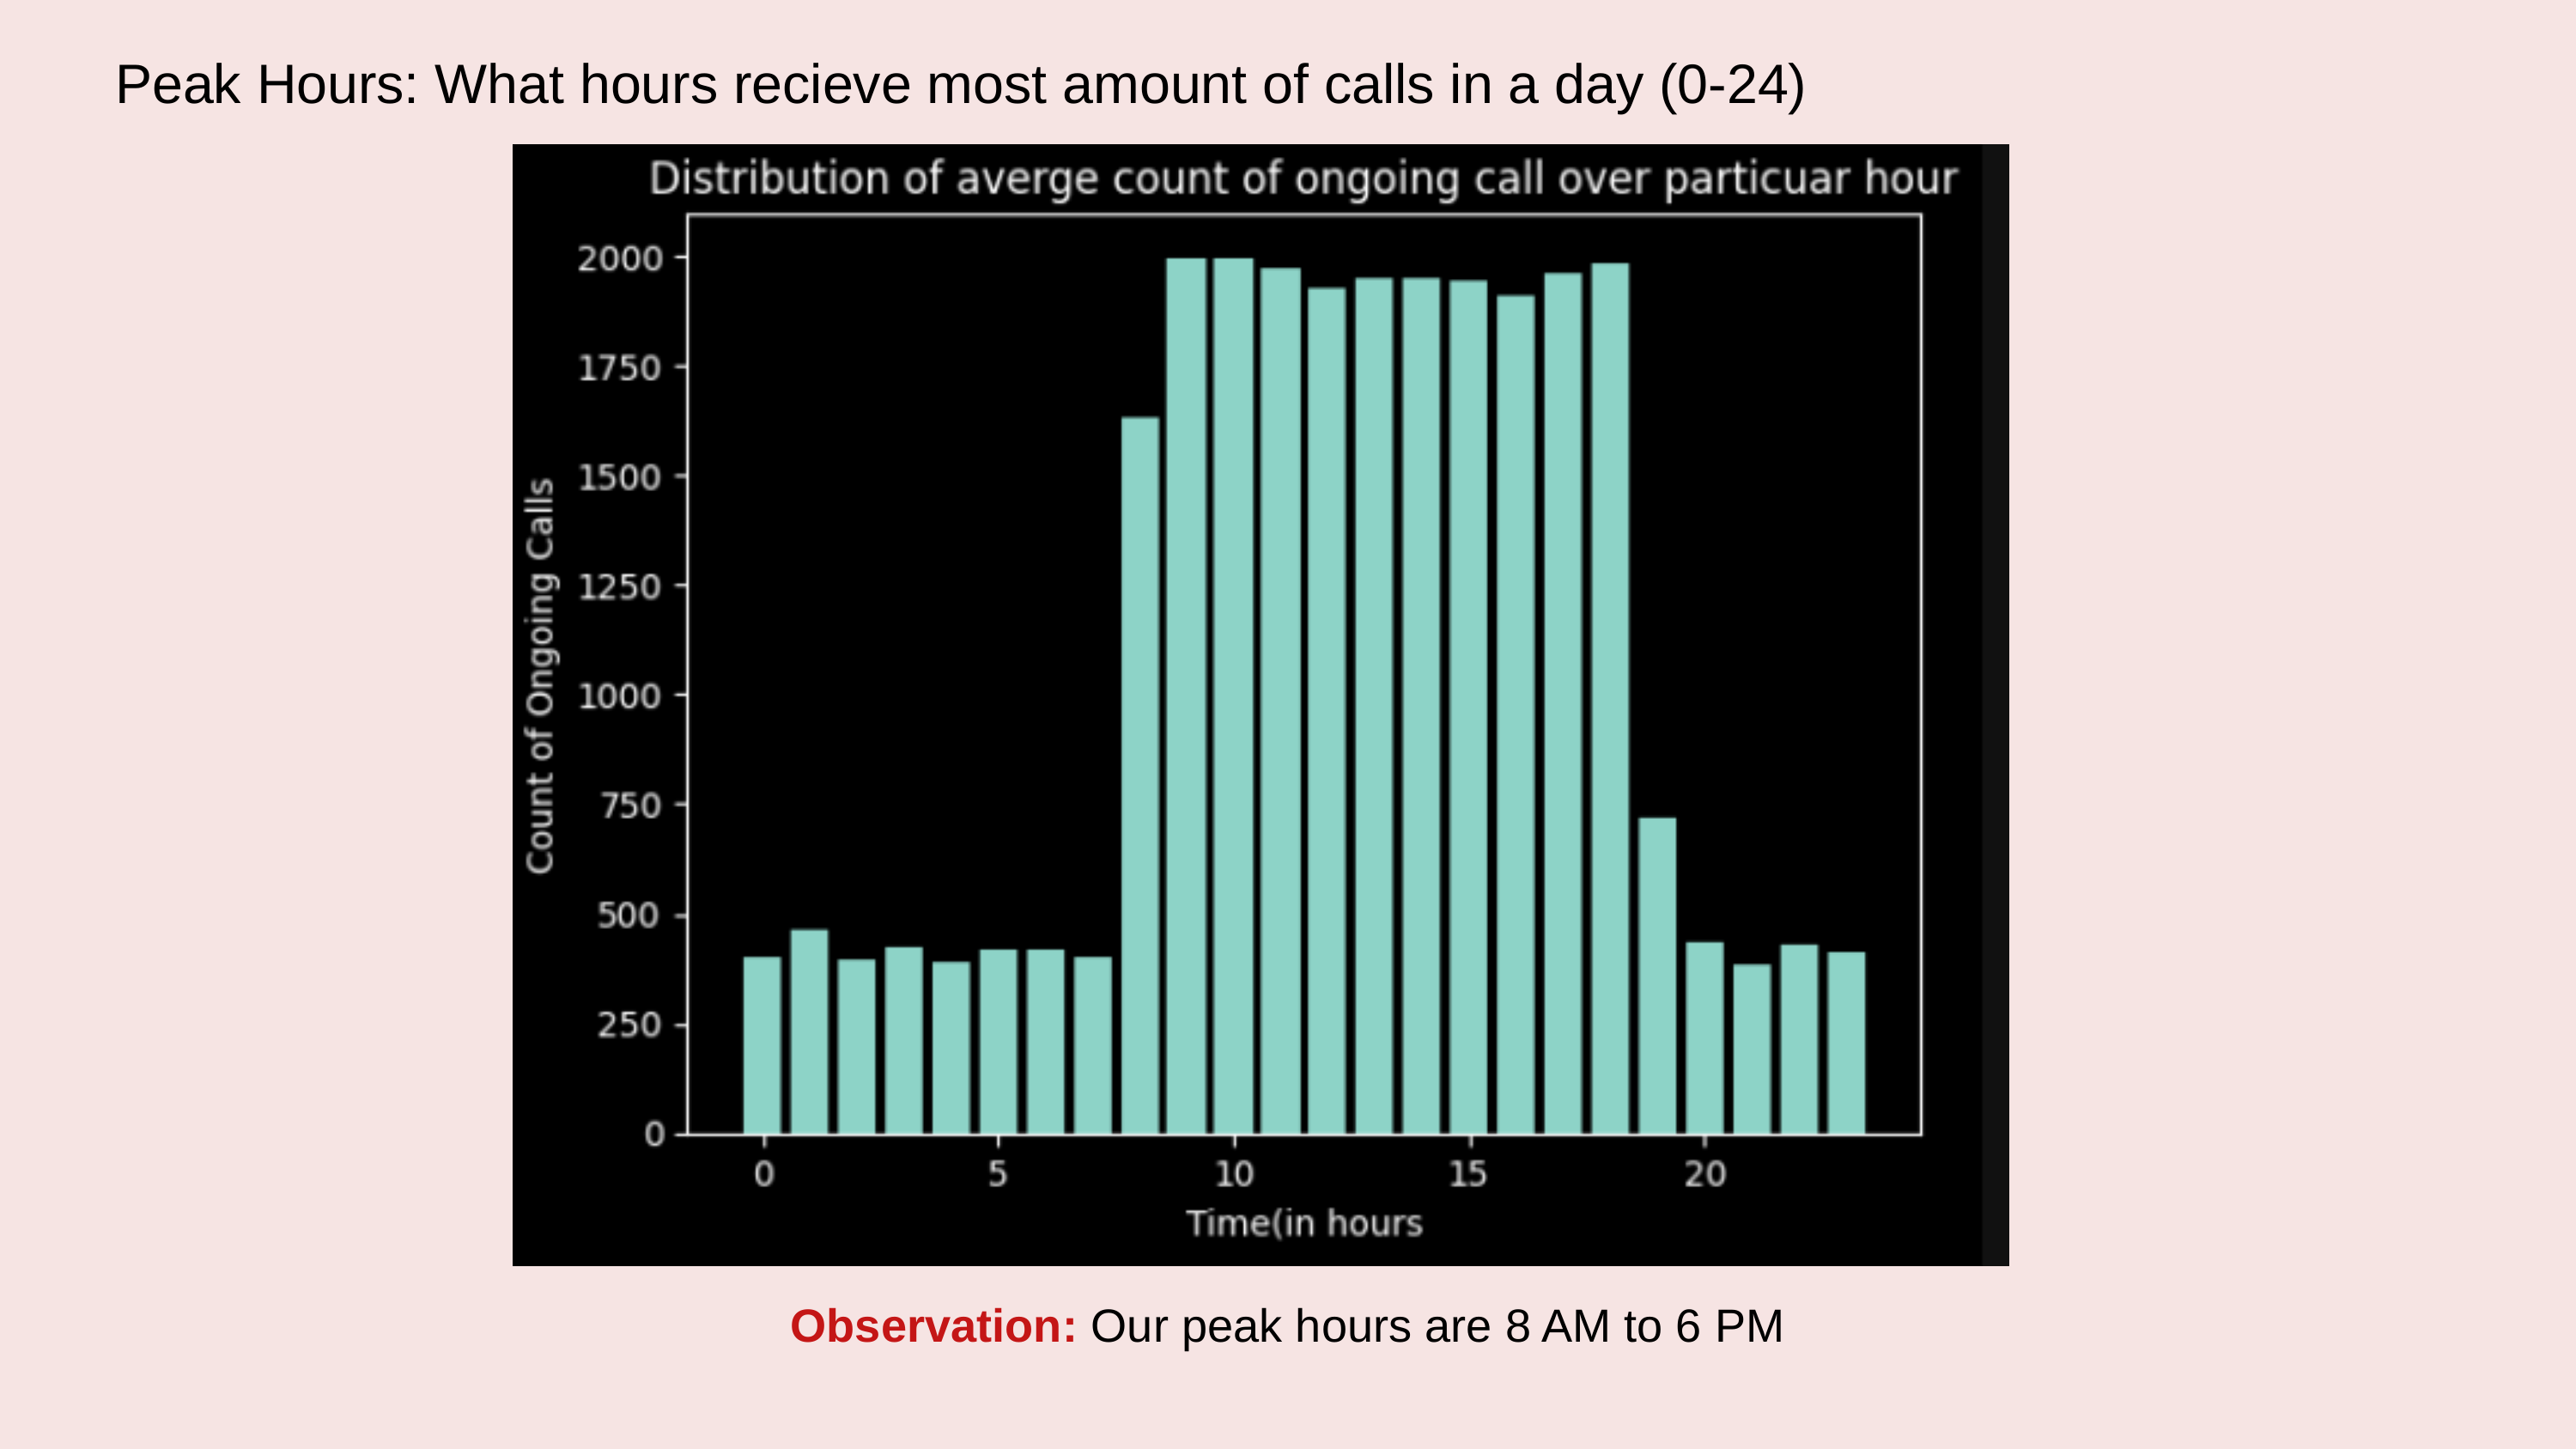

Peak Hours: What hours recieve most amount of calls in a day (0-24)

Observation: Our peak hours are 8 AM to 6 PM